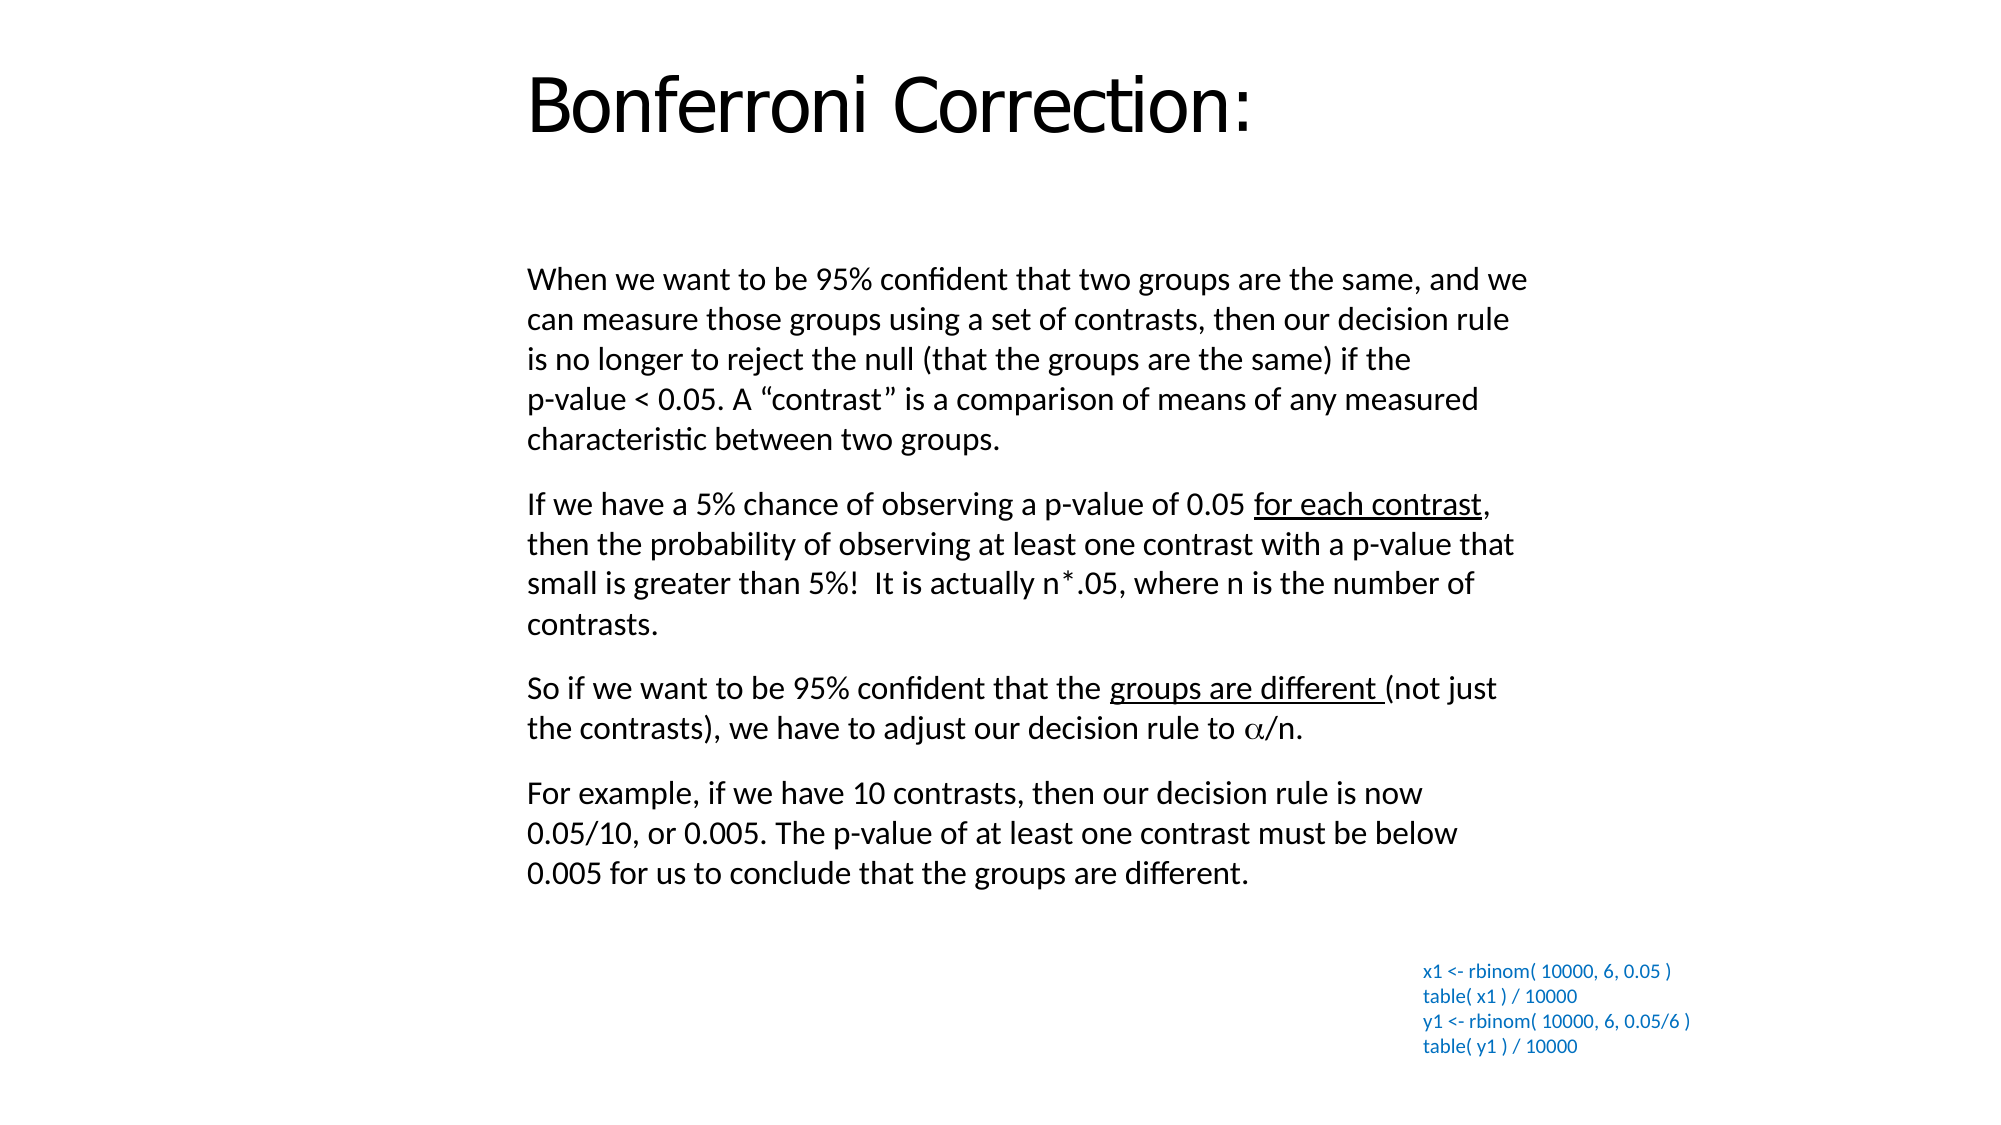

Bonferroni Correction:
When we want to be 95% confident that two groups are the same, and we can measure those groups using a set of contrasts, then our decision rule is no longer to reject the null (that the groups are the same) if the
p-value < 0.05. A “contrast” is a comparison of means of any measured characteristic between two groups.
If we have a 5% chance of observing a p-value of 0.05 for each contrast, then the probability of observing at least one contrast with a p-value that small is greater than 5%!  It is actually n*.05, where n is the number of contrasts.
So if we want to be 95% confident that the groups are different (not just the contrasts), we have to adjust our decision rule to α/n.
For example, if we have 10 contrasts, then our decision rule is now 0.05/10, or 0.005. The p-value of at least one contrast must be below 0.005 for us to conclude that the groups are different.
x1 <- rbinom( 10000, 6, 0.05 )
table( x1 ) / 10000
y1 <- rbinom( 10000, 6, 0.05/6 )
table( y1 ) / 10000